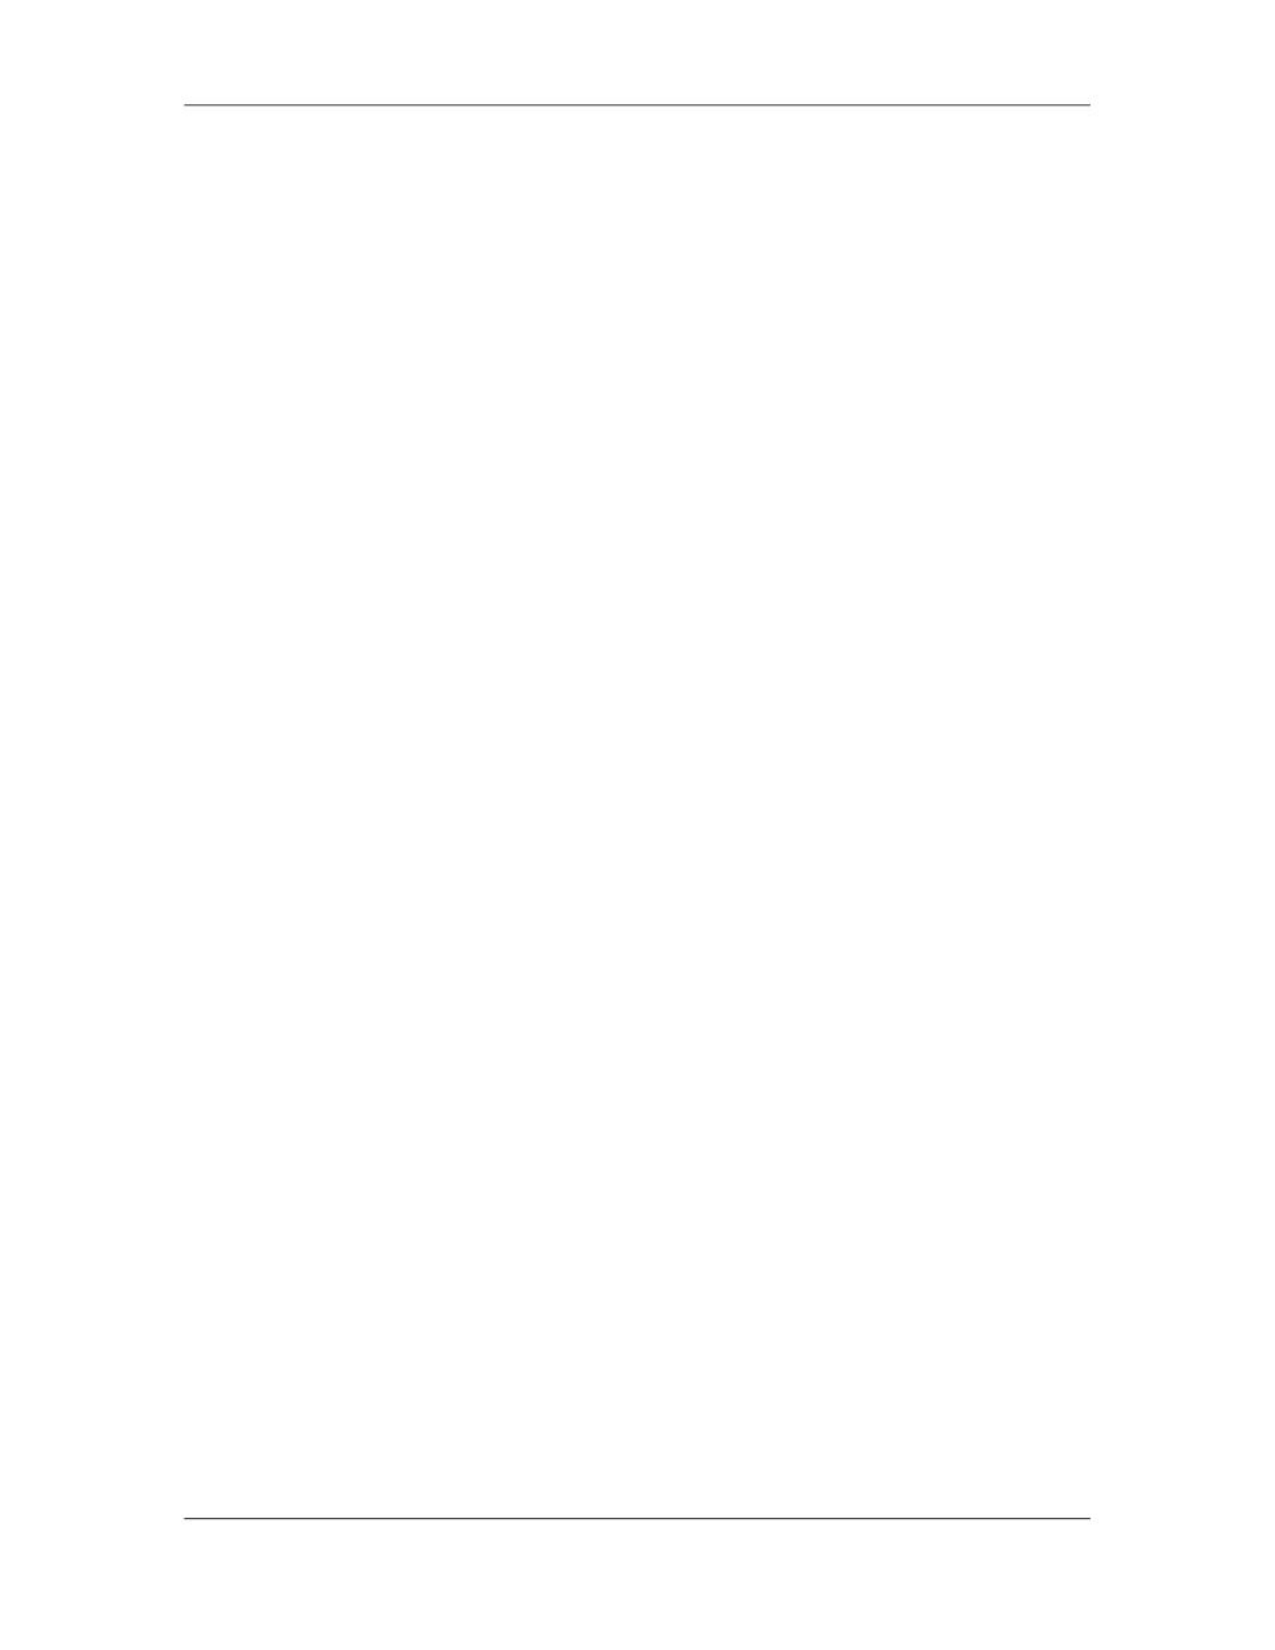

Software Project Management (CS615)

																																																																																																																								These techniques provide the tools for managing different components

																																																																																																																								involved in a project: planning and scheduling, developing a product;
																																																																																																																								managing financial and capital resources, and monitoring progress. However

																																																																																																																								the success of a project will always rest on the abilities of a project manager

																																																																																																																								and the team members.

																																																																																																																								In managing competing project requirements Project managers often talk of a

																																																																																																																								triple constraint:

																																																																																																																																							– 						Project scope

																																																																																																																																							– 						Time and
																																																																																																																																							– 						Cost

																																																																																																																								Project quality is affected by balancing these three factors.

																																																																																																																								High quality projects deliver the required product or service within scope, on

																																																																																																																								time and within budget.

																																																																																																																								The relationship among these factors is such that if any one of the three

																																																																																																																								factors changes, at least one other factor must change.

																																																																																																																								Simply put: project success means completing all project deliverables on time,
																																																																																																																								within budget, and to a level of quality that is acceptable to sponsors and

																																																																																																																								stakeholders.

																																																																																																																								The project manager must keep the team's attention focused on achieving

																																																																																																																								these broad goals. Most people still want their projects to be on time, meet

																																																																																																																								quality objectives, and not cost more than the budget. These form the classic

																																																																																																																								time, quality, cost triangle.

																																																																																																																								In fact if you have an unlimited budget and unlimited time, project

																																																																																																																								management becomes rather easy. For most people, however, time and money

																																																																																																																								are critical and that is what makes project management so important today.

																																																																																																																								Project management is often summarized in a triangle. The three most
																																																																																																																								important factors are time, cost and scope. These form the vertices with

																																																																																																																								quality as a central theme.

																																																																																								                                                                                                                                 29

																																																																																																																																																																																						© Copyright Virtual University of Pakistan